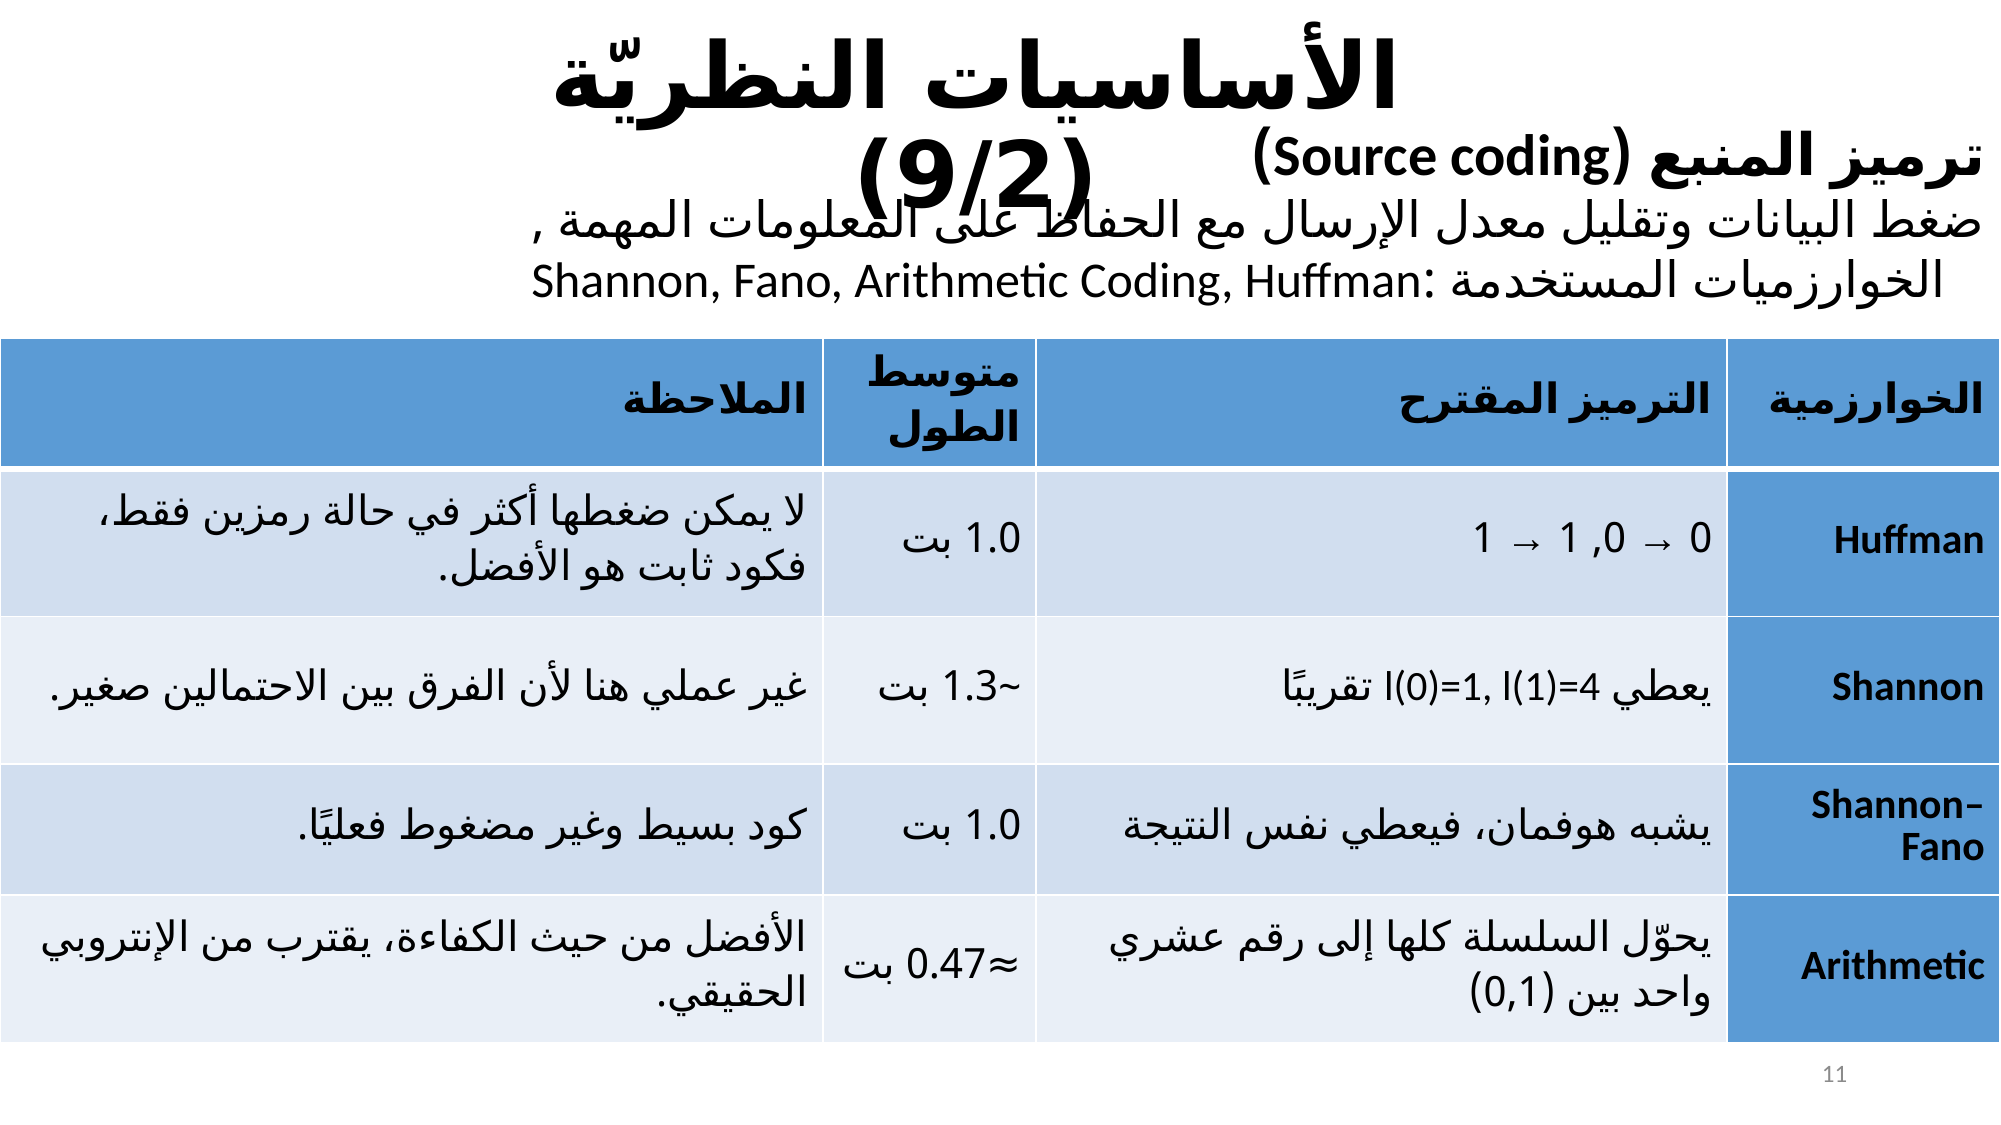

الأساسيات النظريّة (9/2)
ترميز المنبع (Source coding)
ضغط البيانات وتقليل معدل الإرسال مع الحفاظ على المعلومات المهمة , 					   الخوارزميات المستخدمة :Shannon, Fano, Arithmetic Coding, Huffman

| الملاحظة | متوسط الطول | الترميز المقترح | الخوارزمية |
| --- | --- | --- | --- |
| لا يمكن ضغطها أكثر في حالة رمزين فقط، فكود ثابت هو الأفضل. | 1.0 بت | 0 → 0, 1 → 1 | Huffman |
| غير عملي هنا لأن الفرق بين الاحتمالين صغير. | ~1.3 بت | يعطي l(0)=1, l(1)=4 تقريبًا | Shannon |
| كود بسيط وغير مضغوط فعليًا. | 1.0 بت | يشبه هوفمان، فيعطي نفس النتيجة | Shannon–Fano |
| الأفضل من حيث الكفاءة، يقترب من الإنتروبي الحقيقي. | ≈0.47 بت | يحوّل السلسلة كلها إلى رقم عشري واحد بين (0,1) | Arithmetic |
11